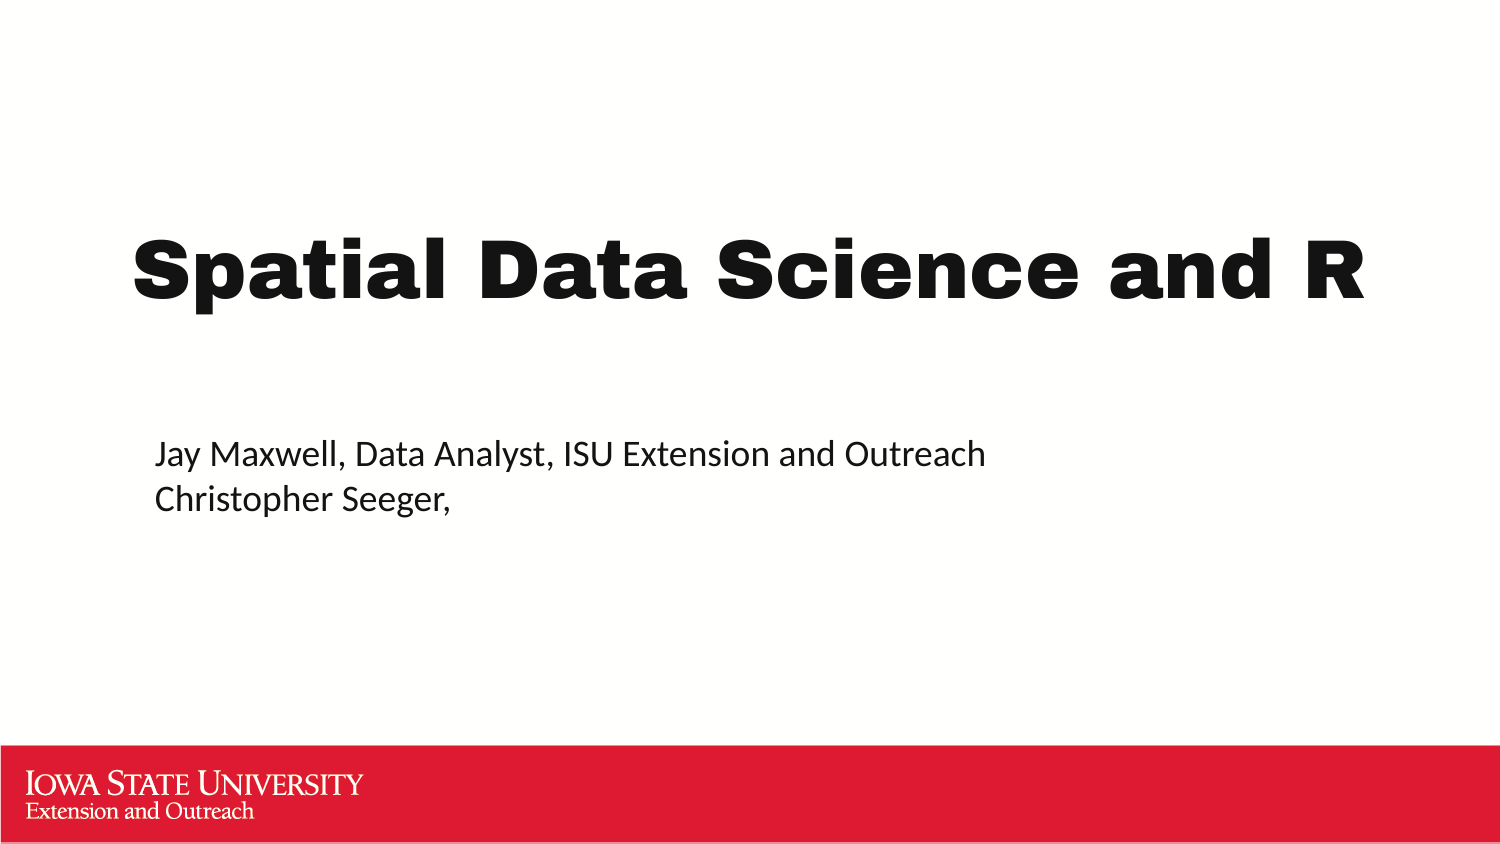

# Spatial Data Science and R
Jay Maxwell, Data Analyst, ISU Extension and Outreach
Christopher Seeger,